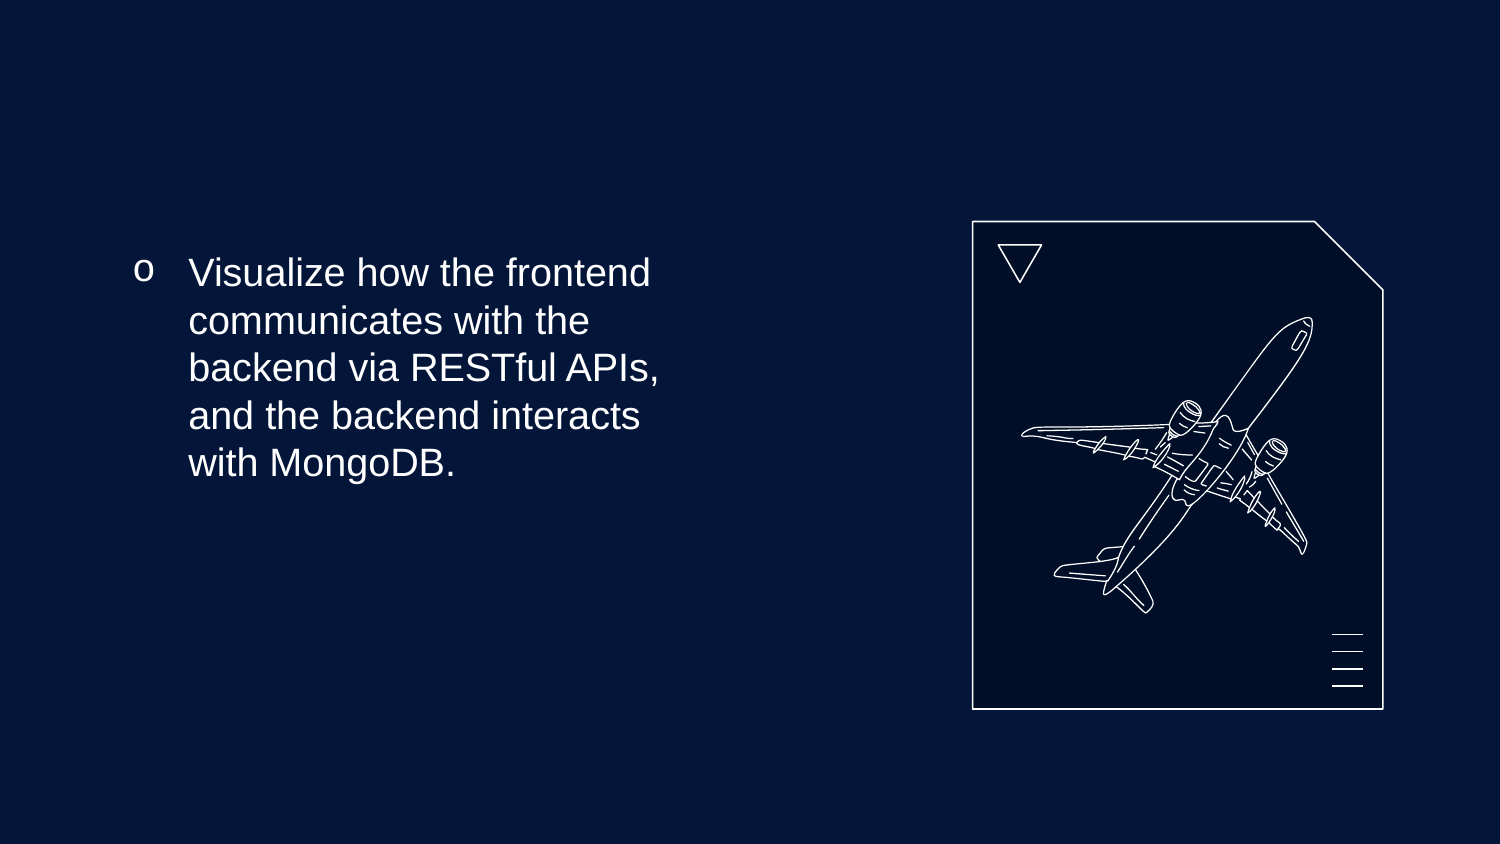

Visualize how the frontend communicates with the backend via RESTful APIs, and the backend interacts with MongoDB.